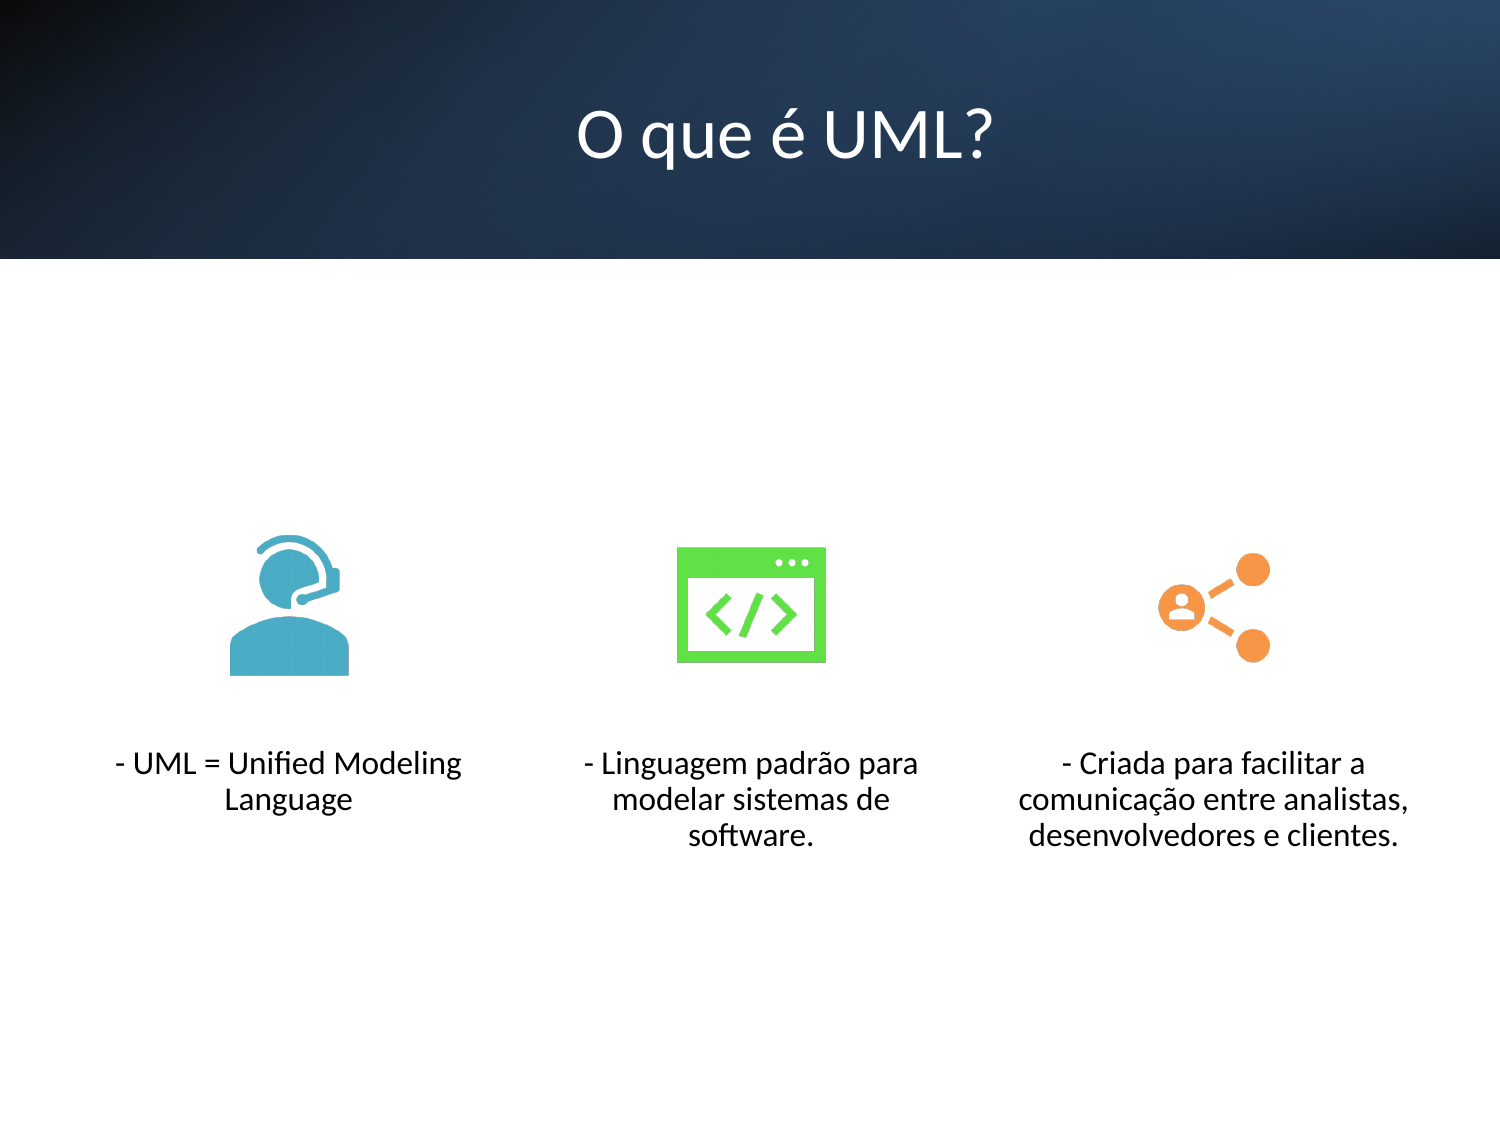

# O que é UML?
- UML = Unified Modeling Language
- Linguagem padrão para modelar sistemas de software.
- Criada para facilitar a comunicação entre analistas, desenvolvedores e clientes.